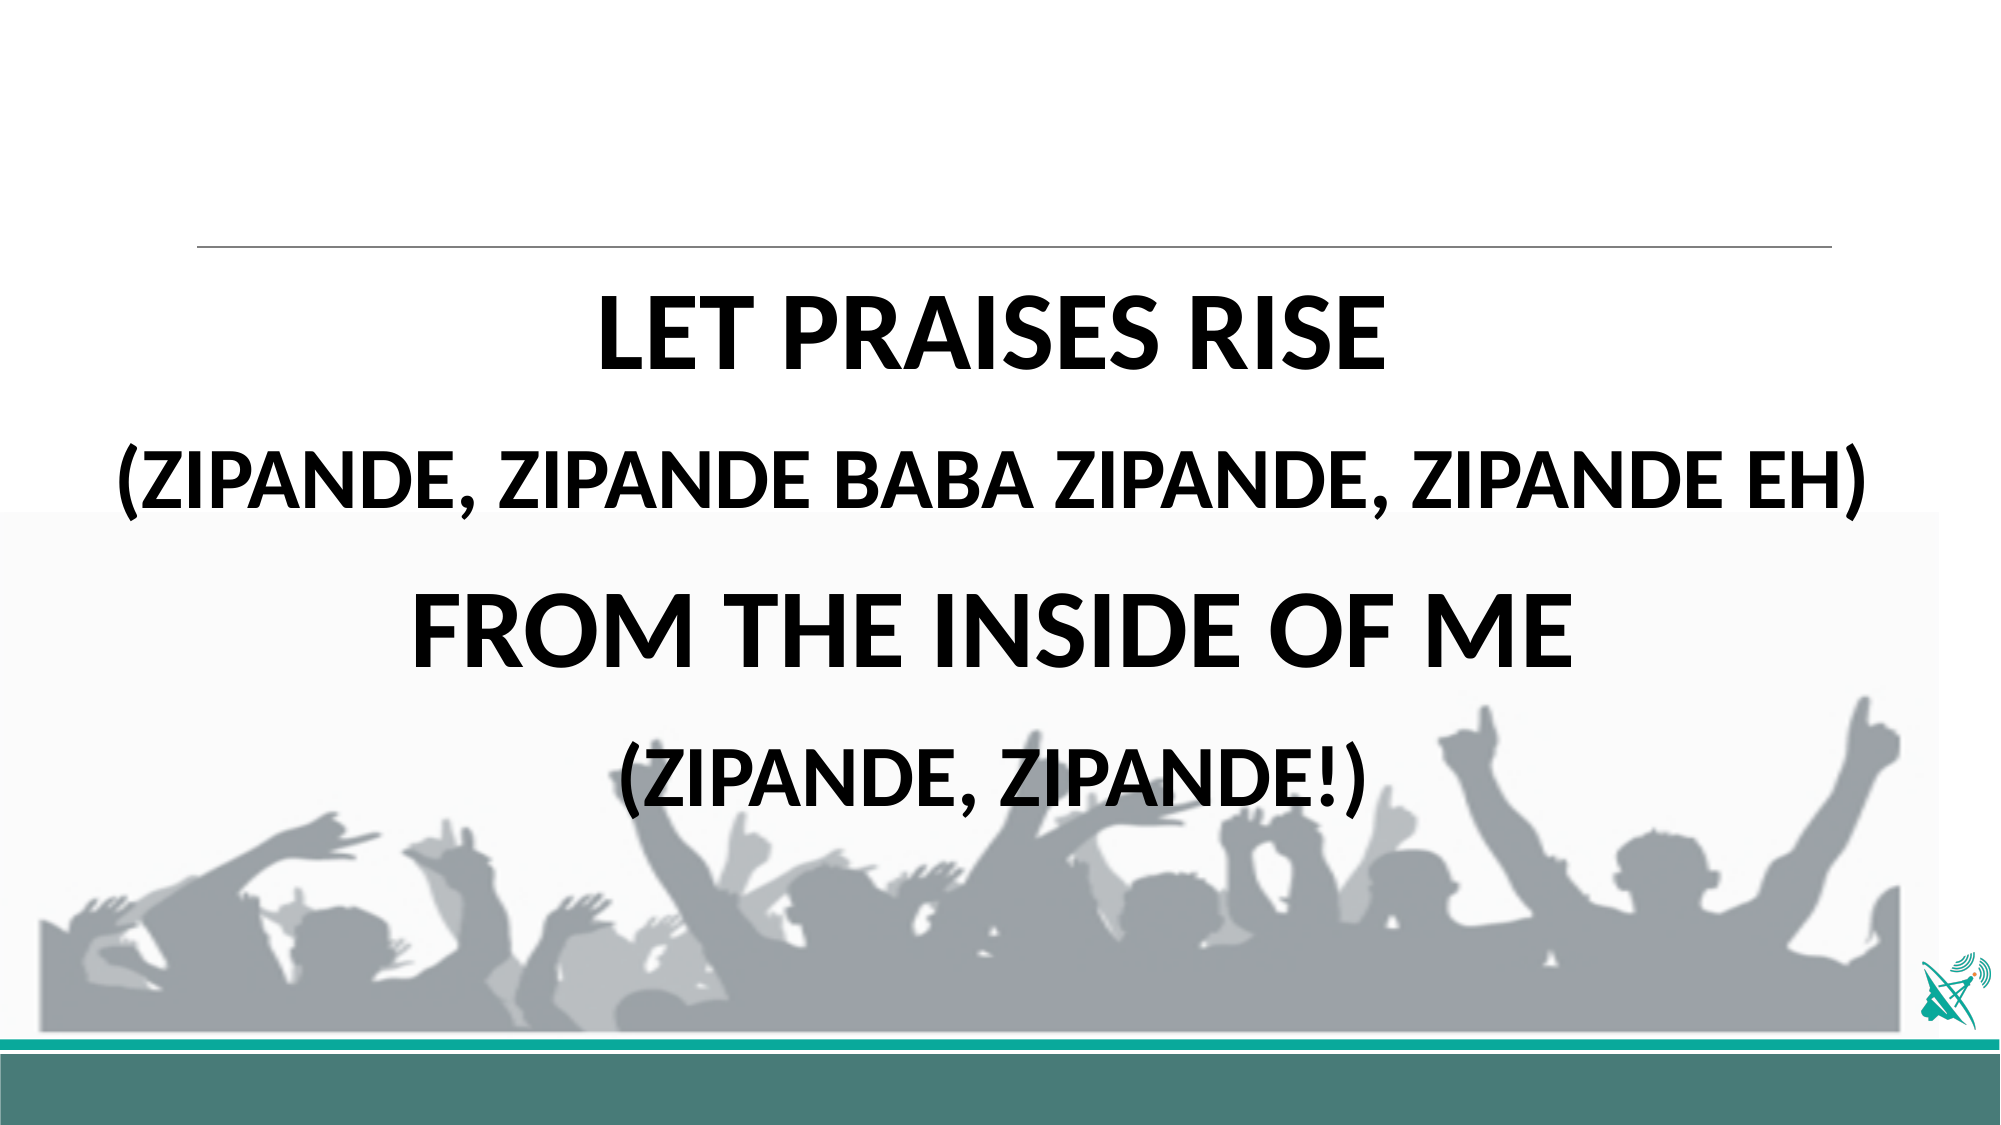

LET PRAISES RISE
(ZIPANDE, ZIPANDE BABA ZIPANDE, ZIPANDE EH)
 FROM THE INSIDE OF ME
(ZIPANDE, ZIPANDE!)